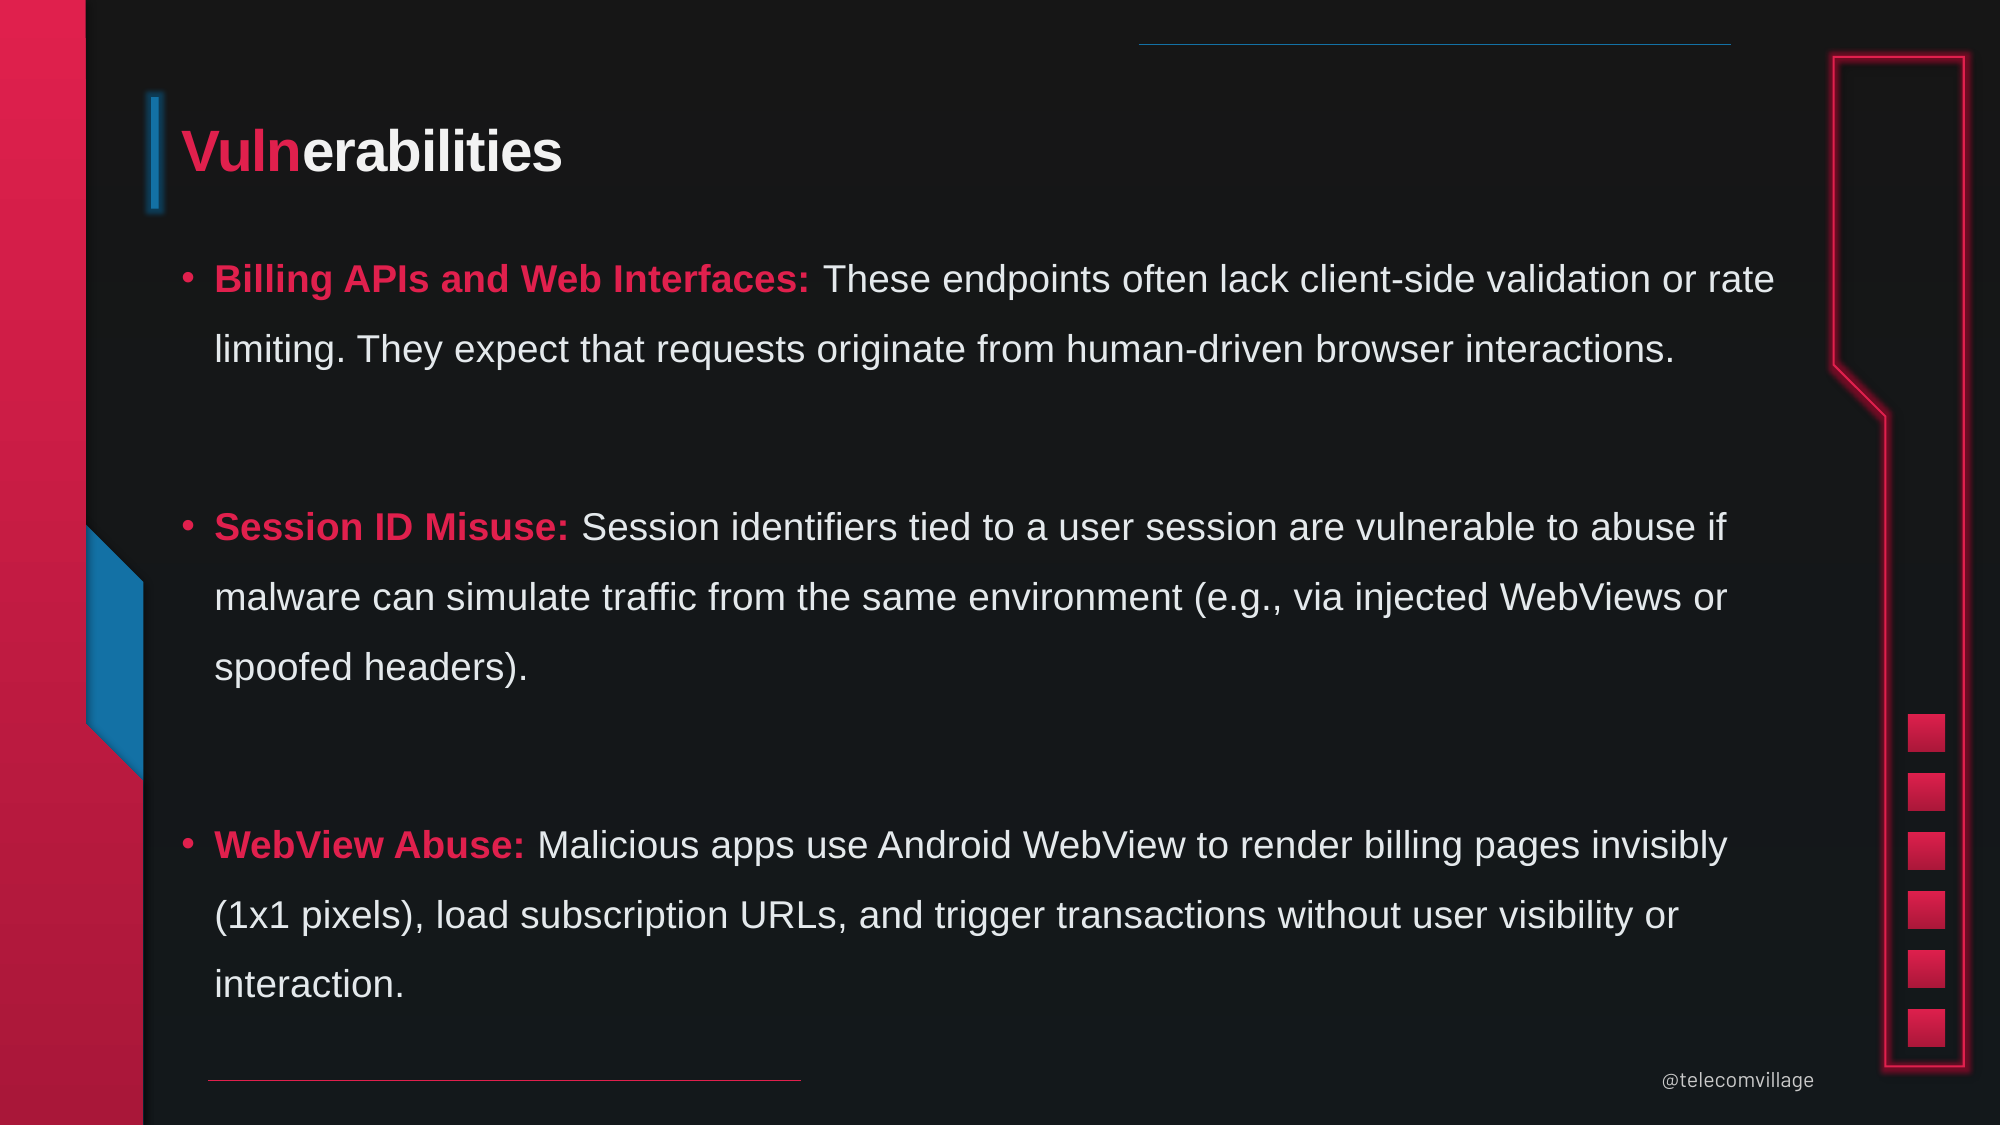

# Vulnerabilities
Billing APIs and Web Interfaces: These endpoints often lack client-side validation or rate limiting. They expect that requests originate from human-driven browser interactions.

Session ID Misuse: Session identifiers tied to a user session are vulnerable to abuse if malware can simulate traffic from the same environment (e.g., via injected WebViews or spoofed headers).

WebView Abuse: Malicious apps use Android WebView to render billing pages invisibly (1x1 pixels), load subscription URLs, and trigger transactions without user visibility or interaction.